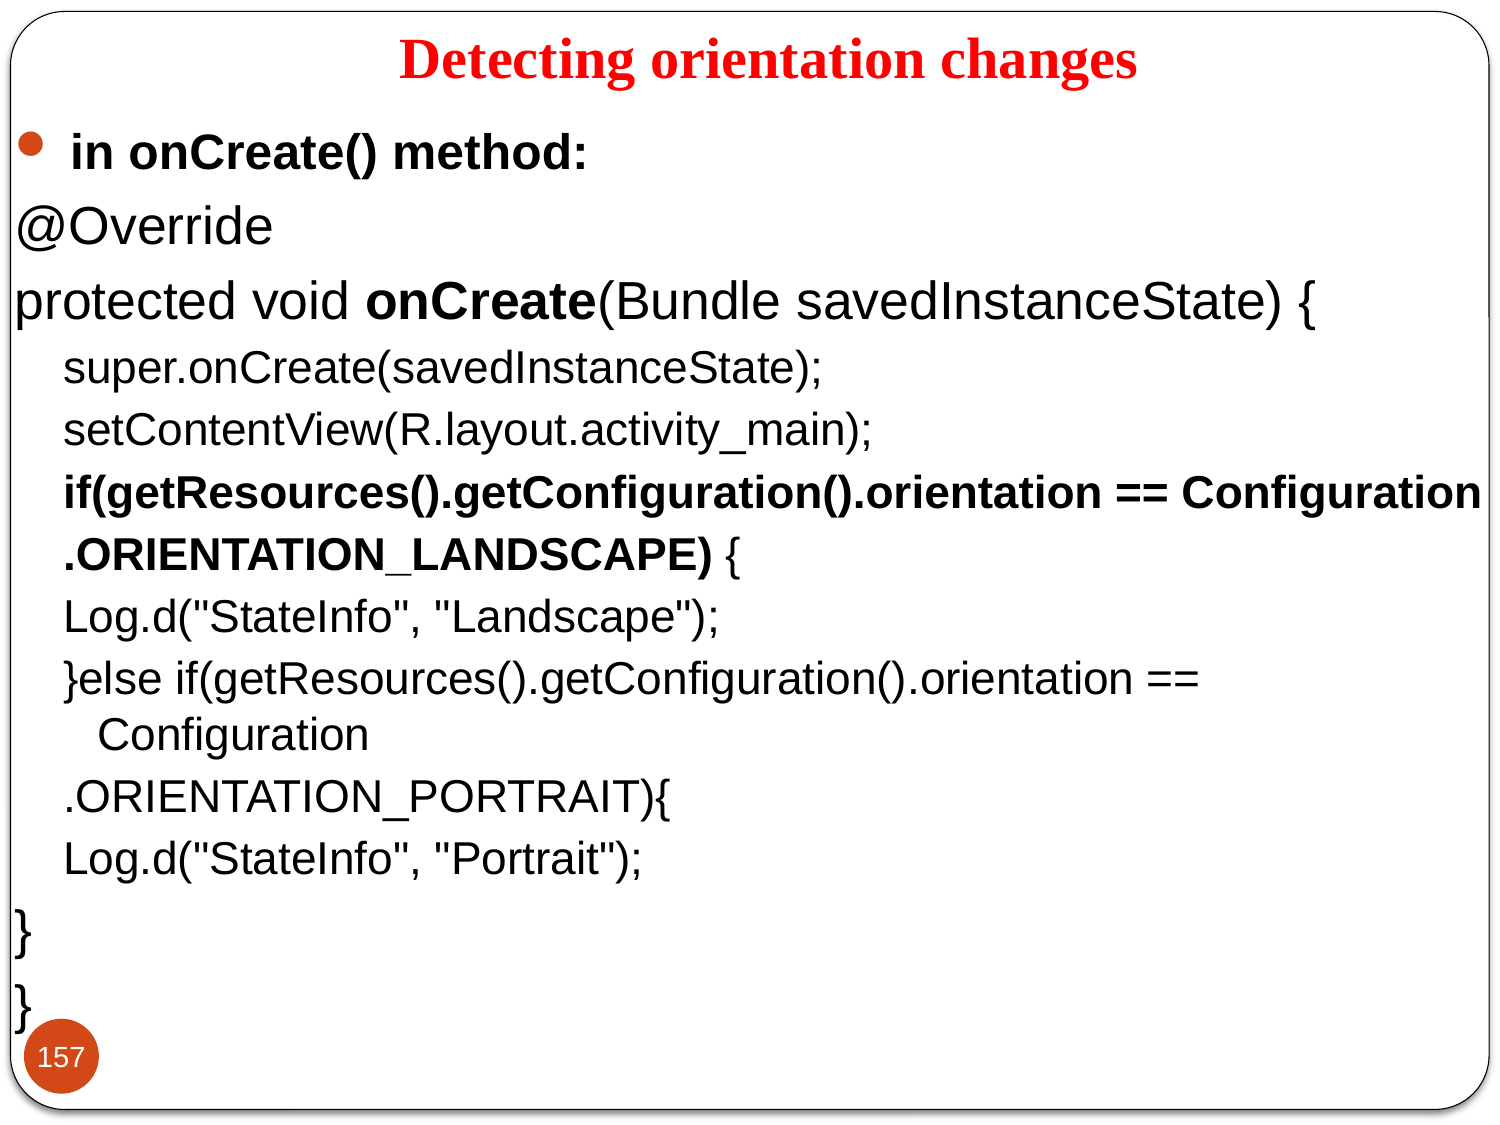

# Detecting orientation changes
 in onCreate() method:
@Override
protected void onCreate(Bundle savedInstanceState) {
super.onCreate(savedInstanceState);
setContentView(R.layout.activity_main);
if(getResources().getConfiguration().orientation == Configuration
.ORIENTATION_LANDSCAPE) {
Log.d("StateInfo", "Landscape");
}else if(getResources().getConfiguration().orientation == Configuration
.ORIENTATION_PORTRAIT){
Log.d("StateInfo", "Portrait");
}
}

157